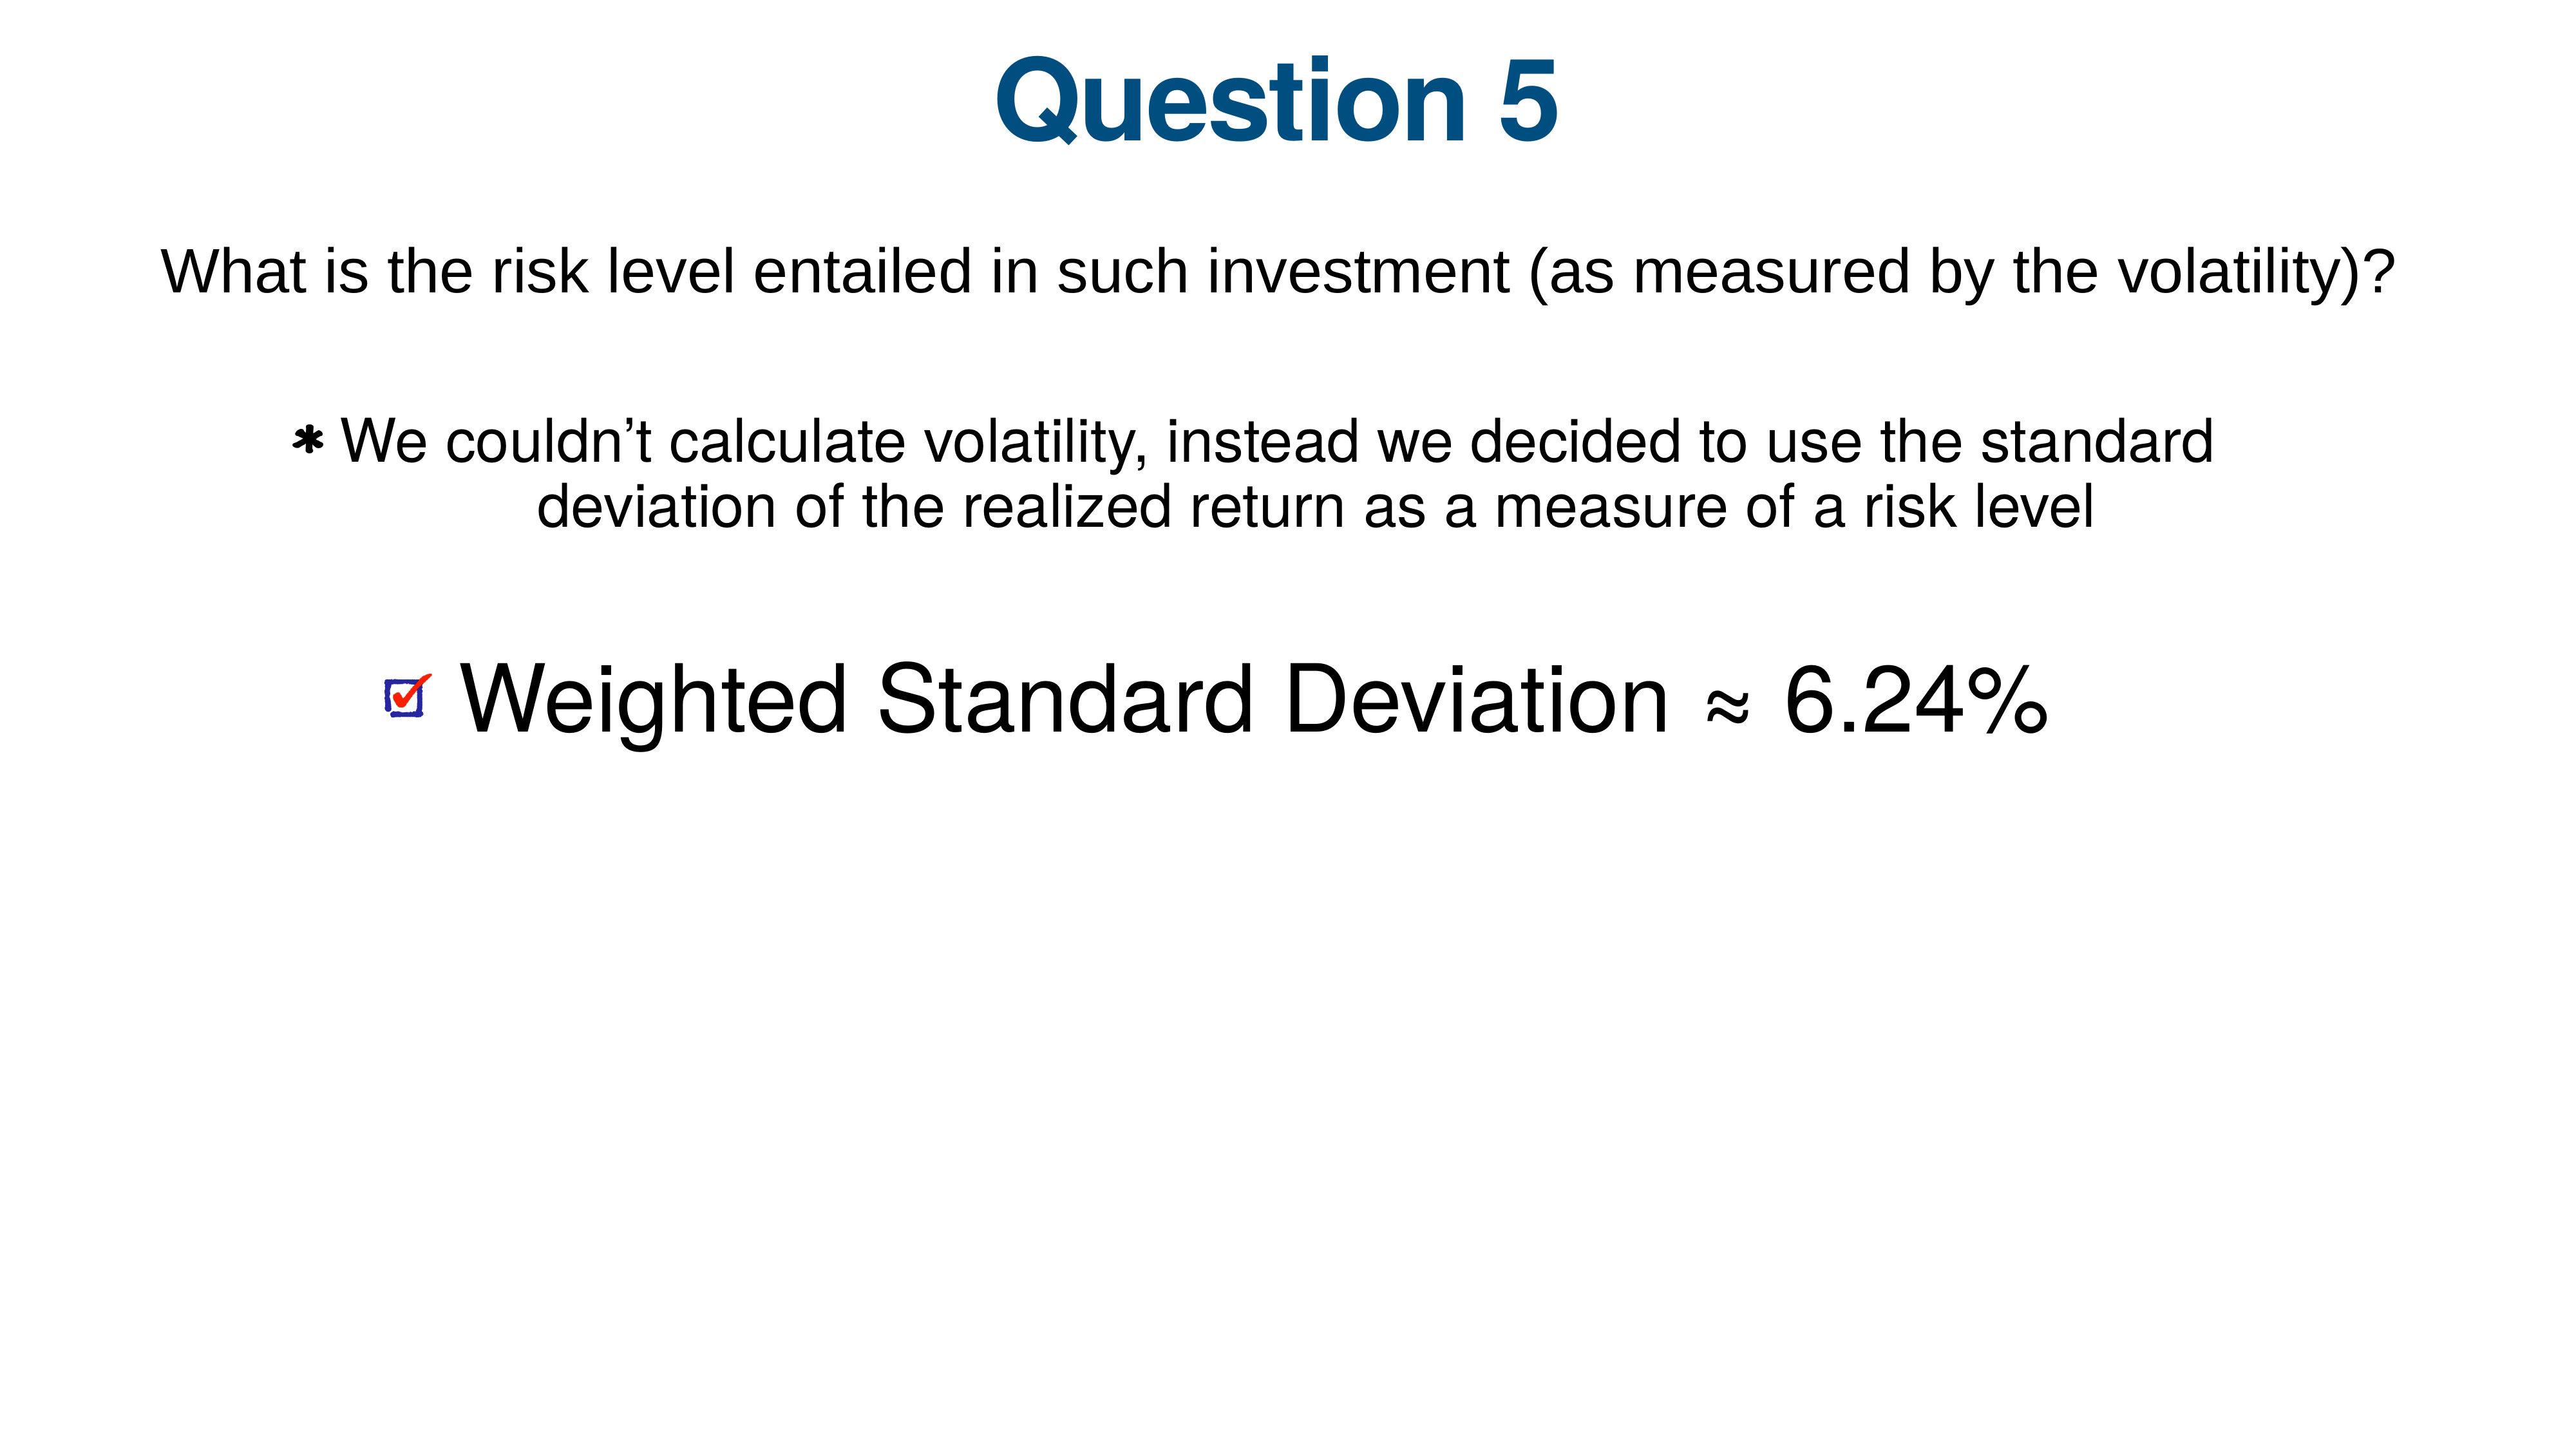

Question 5
What is the risk level entailed in such investment (as measured by the volatility)?

 We couldn’t calculate volatility, instead we decided to use the standard
  deviation of the realized return as a measure of a risk level
 Weighted Standard Deviation ≈ 6.24%